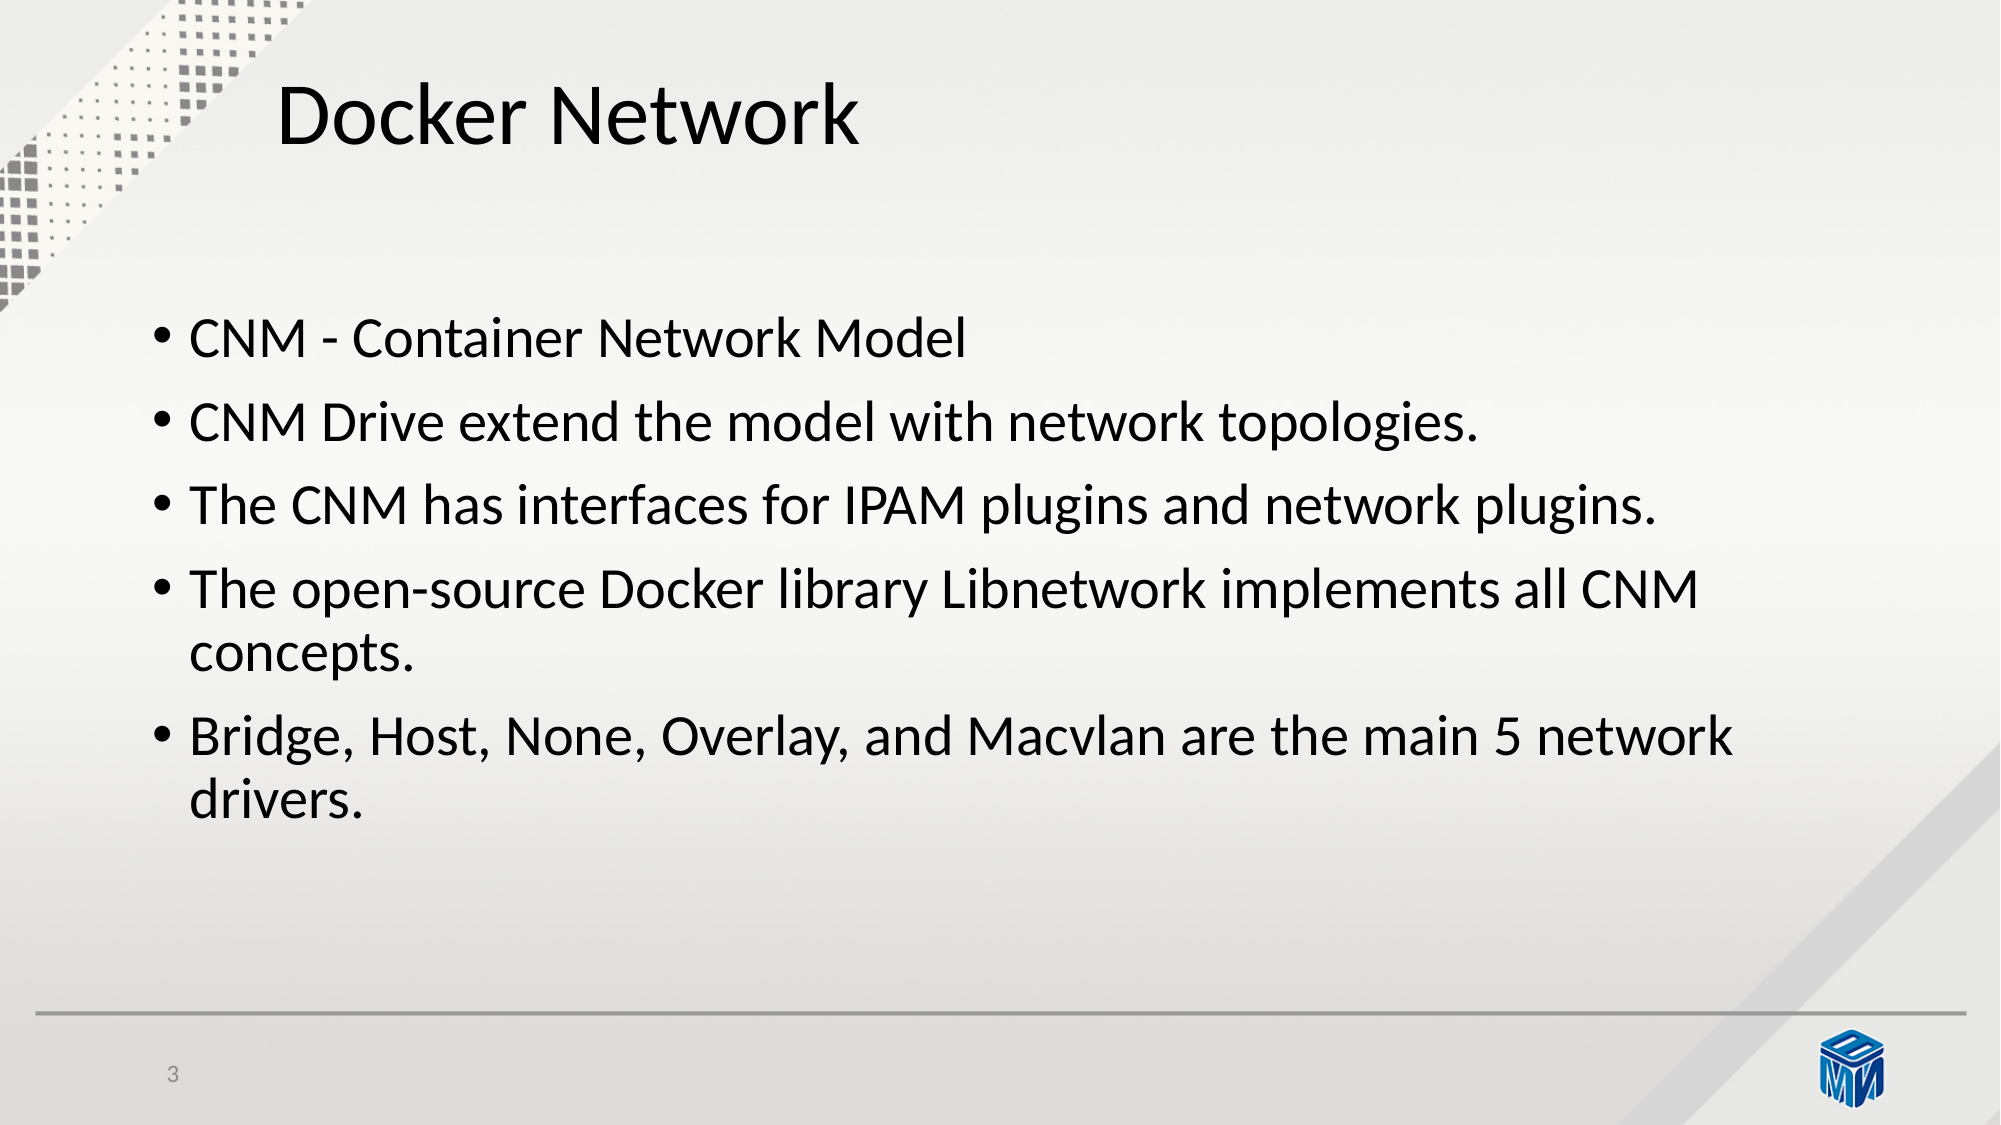

# Docker Network
CNM - Container Network Model
CNM Drive extend the model with network topologies.
The CNM has interfaces for IPAM plugins and network plugins.
The open-source Docker library Libnetwork implements all CNM concepts.
Bridge, Host, None, Overlay, and Macvlan are the main 5 network drivers.
3